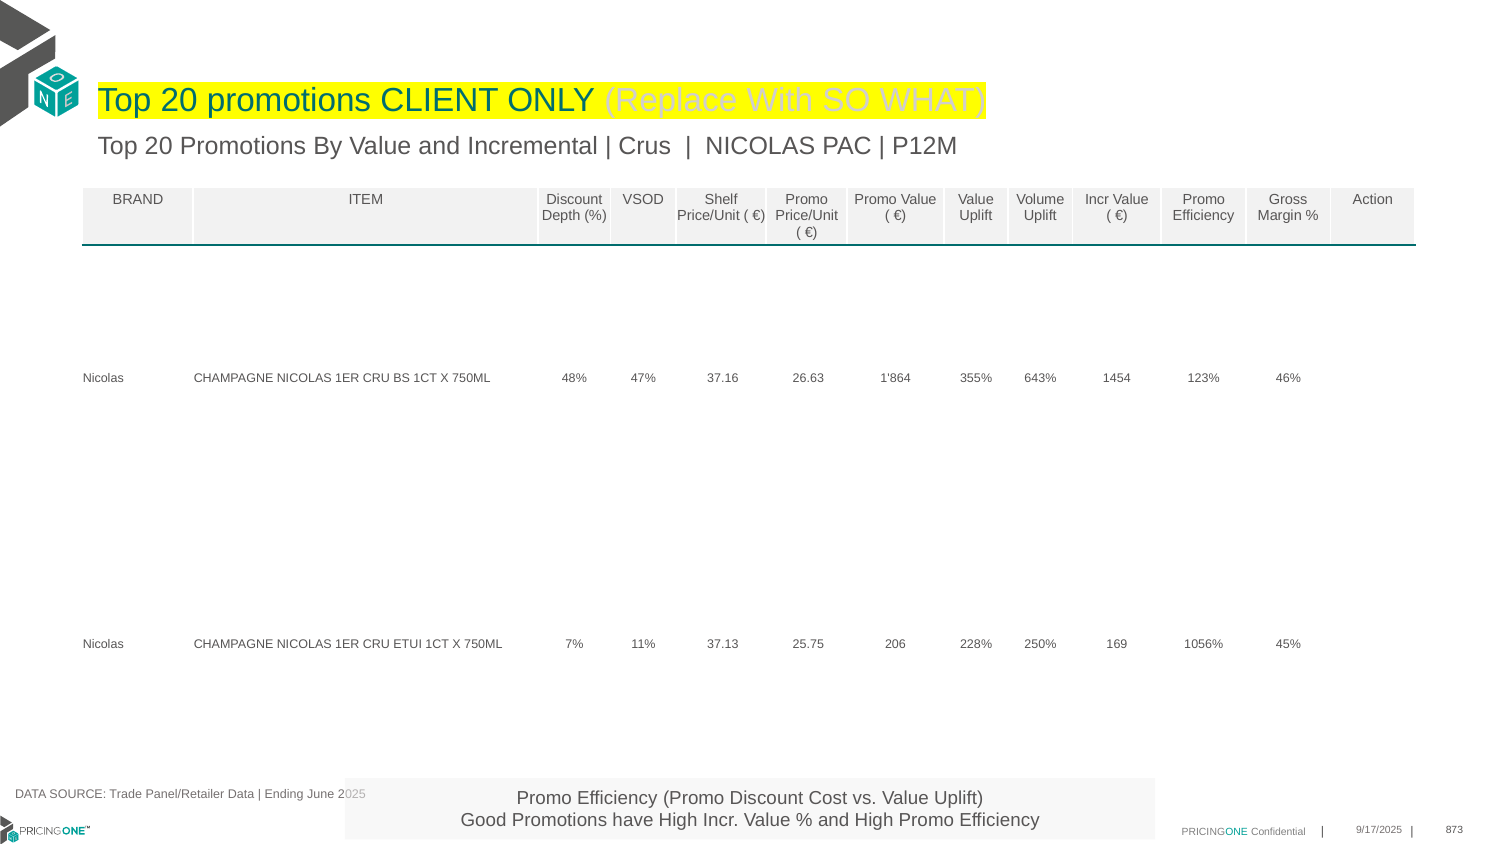

# Top 20 promotions CLIENT ONLY (Replace With SO WHAT)
Top 20 Promotions By Value and Incremental | Crus  |  NICOLAS PAC | P12M
| BRAND | ITEM | Discount Depth (%) | VSOD | Shelf Price/Unit ( €) | Promo Price/Unit ( €) | Promo Value ( €) | Value Uplift | Volume Uplift | Incr Value ( €) | Promo Efficiency | Gross Margin % | Action |
| --- | --- | --- | --- | --- | --- | --- | --- | --- | --- | --- | --- | --- |
| Nicolas | CHAMPAGNE NICOLAS 1ER CRU BS 1CT X 750ML | 48% | 47% | 37.16 | 26.63 | 1'864 | 355% | 643% | 1454 | 123% | 46% |  |
| Nicolas | CHAMPAGNE NICOLAS 1ER CRU ETUI 1CT X 750ML | 7% | 11% | 37.13 | 25.75 | 206 | 228% | 250% | 169 | 1056% | 45% |  |
Promo Efficiency (Promo Discount Cost vs. Value Uplift)
Good Promotions have High Incr. Value % and High Promo Efficiency
DATA SOURCE: Trade Panel/Retailer Data | Ending June 2025

9/17/2025
873